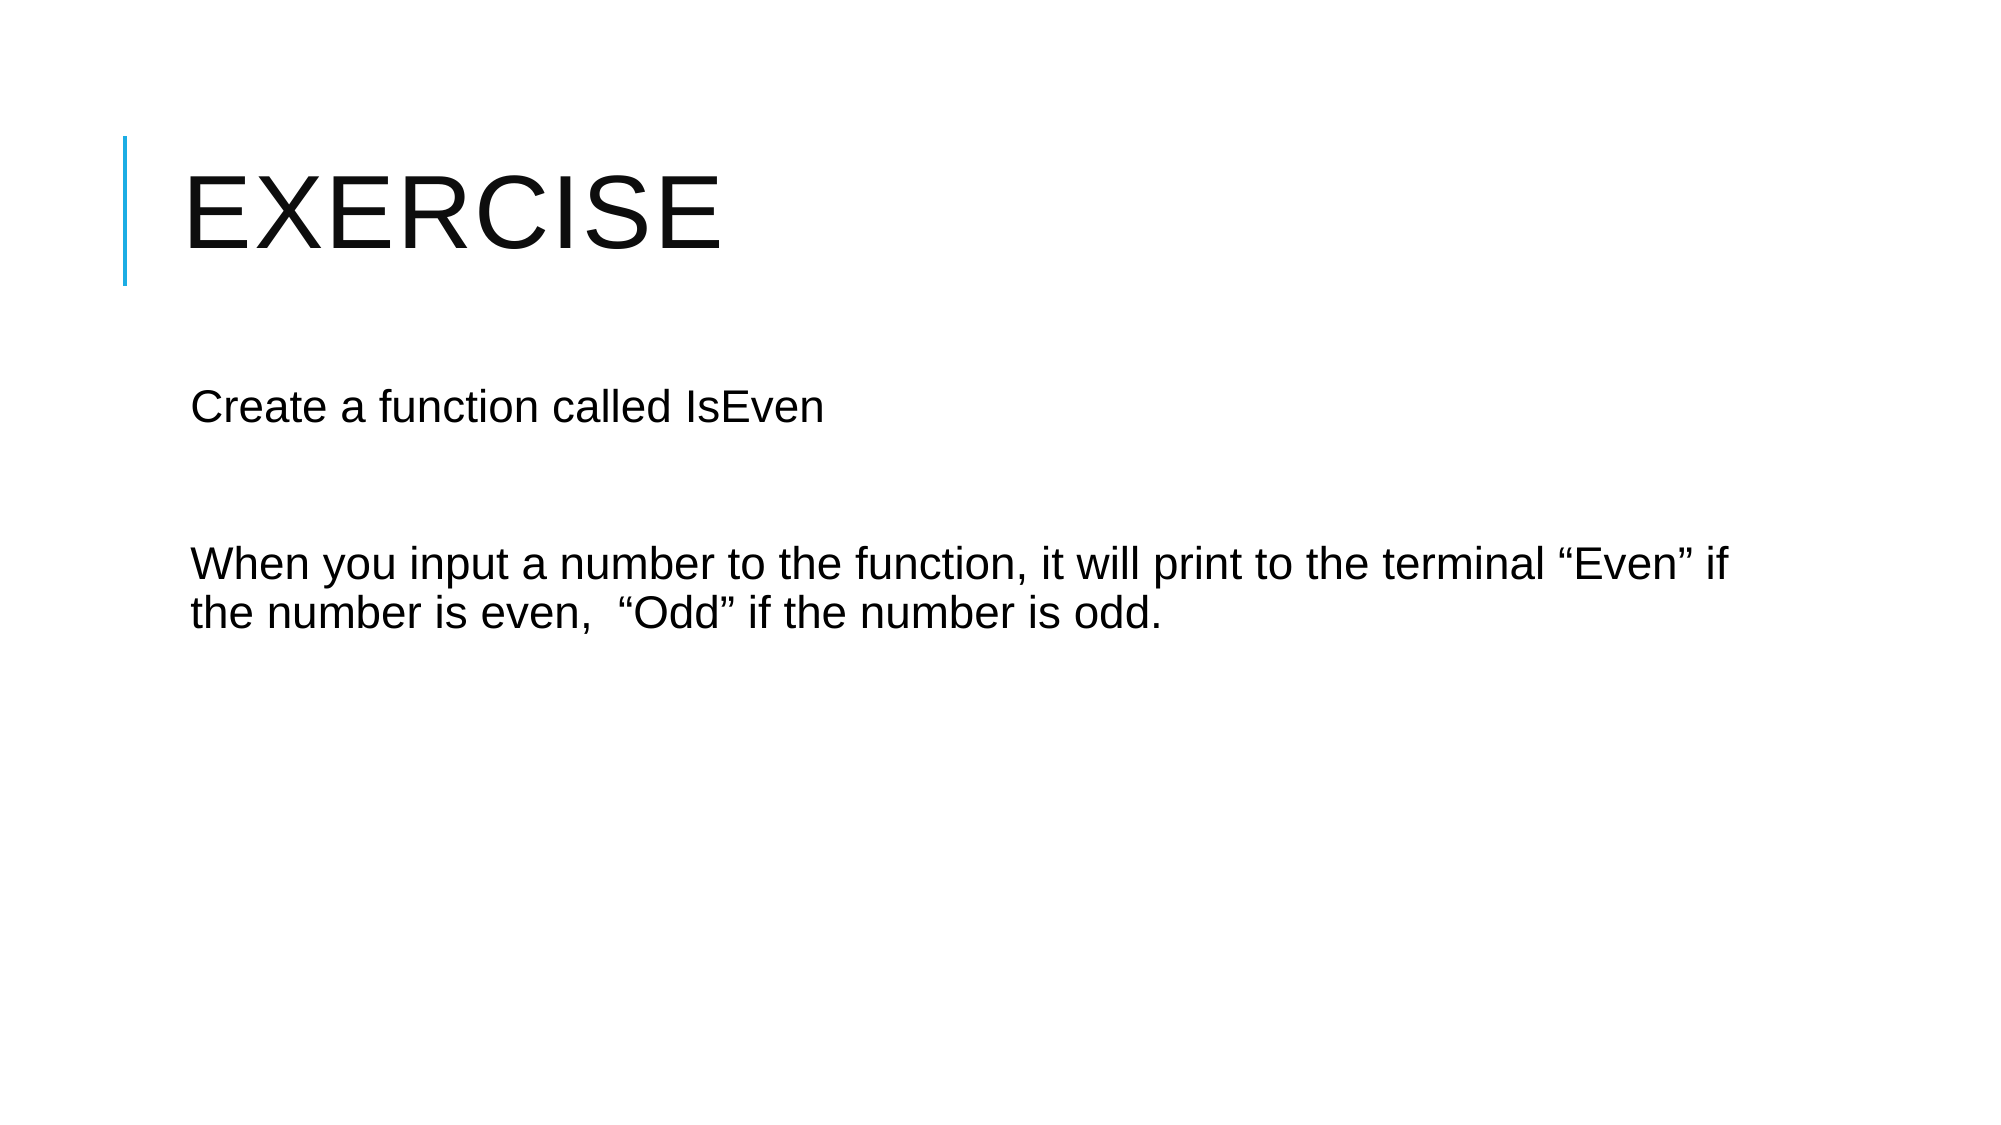

# Exercise
Create a function called IsEven

When you input a number to the function, it will print to the terminal “Even” if the number is even,  “Odd” if the number is odd.